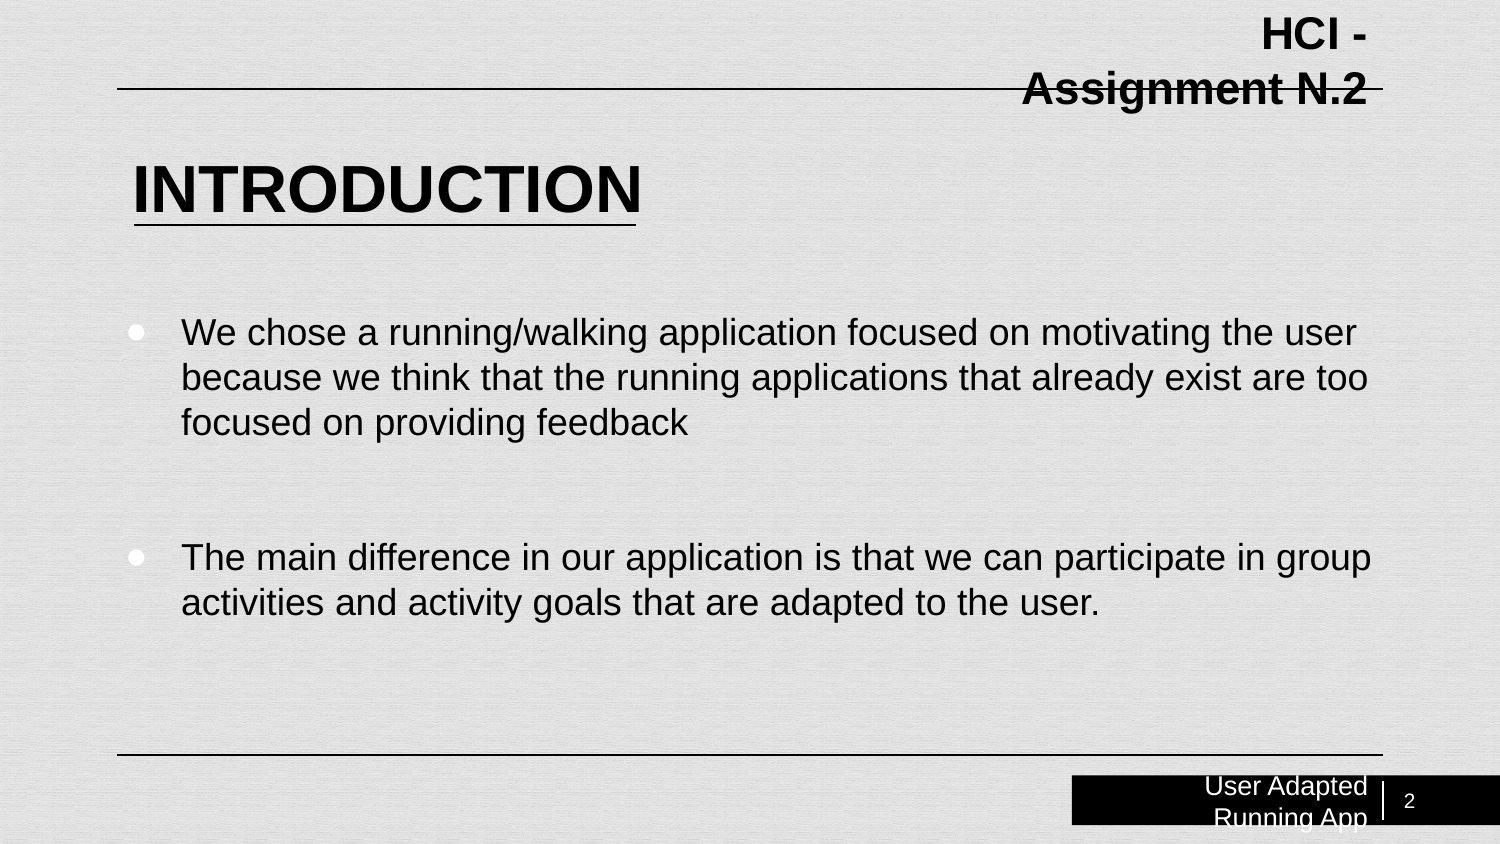

HCI - Assignment N.2
# INTRODUCTION
We chose a running/walking application focused on motivating the user because we think that the running applications that already exist are too focused on providing feedback

The main difference in our application is that we can participate in group activities and activity goals that are adapted to the user.
User Adapted Running App